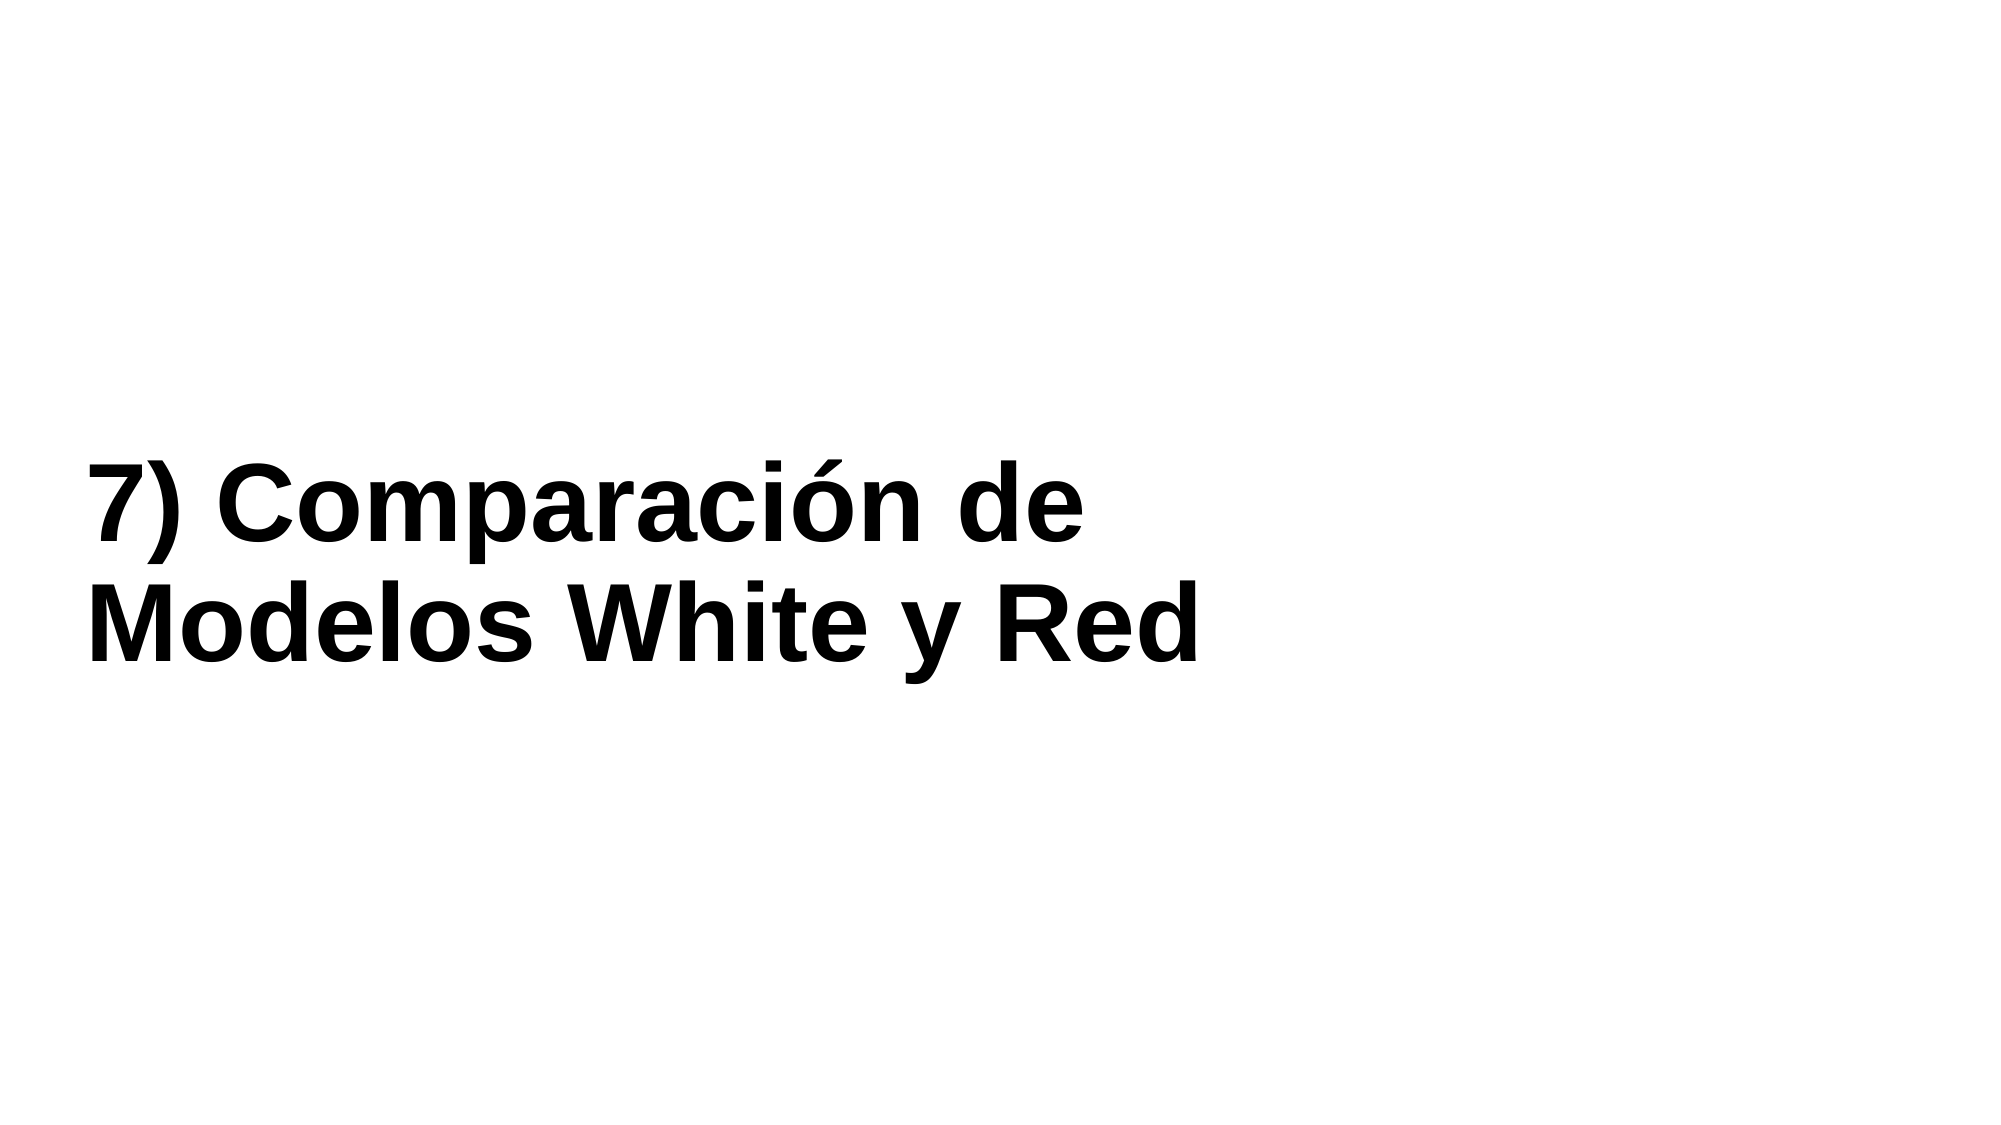

# 7) Comparación de Modelos White y Red